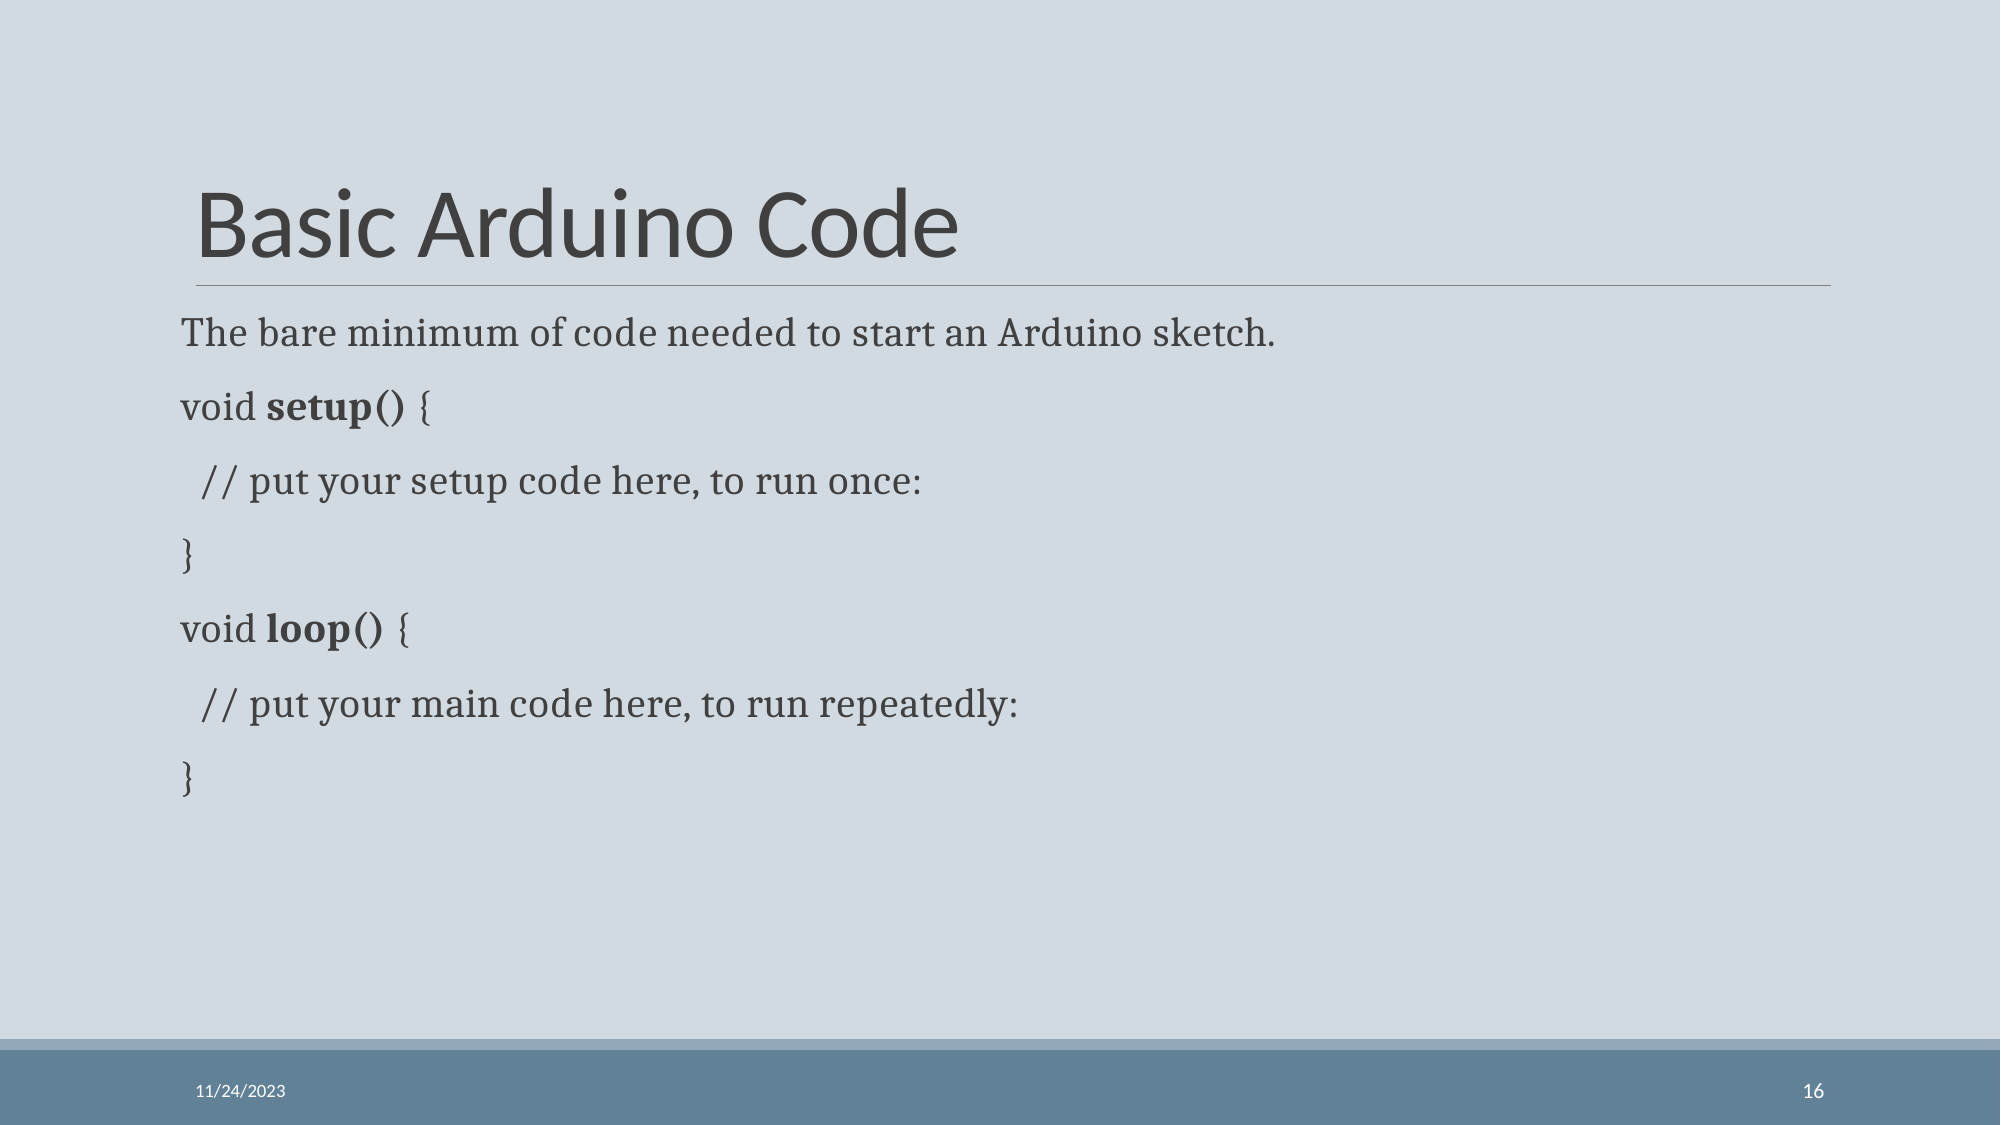

# Basic Arduino Code
The bare minimum of code needed to start an Arduino sketch.
void setup() {
  // put your setup code here, to run once:
}
void loop() {
  // put your main code here, to run repeatedly:
}

11/24/2023
16